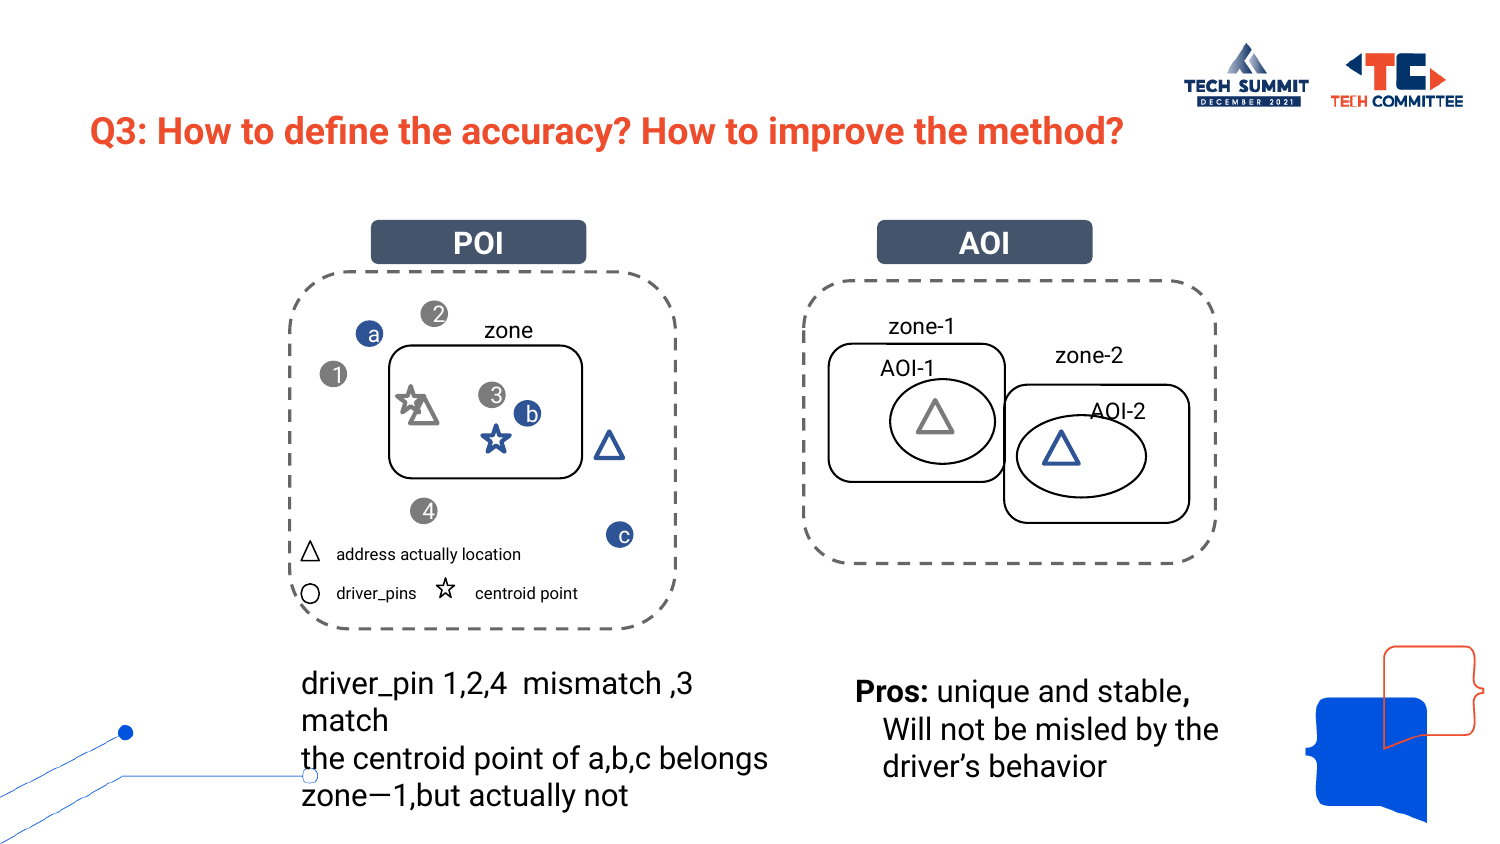

Q3: How to define the accuracy? How to improve the method?
POI
AOI

2
a

1
3

b

4
c
zone-1
zone
zone-2

AOI-1

AOI-2

address actually location

centroid point
driver_pins

driver_pin 1,2,4  mismatch ,3 match
the centroid point of a,b,c belongs zone—1,but actually not
Pros: unique and stable, Will not be misled by the driver’s behavior